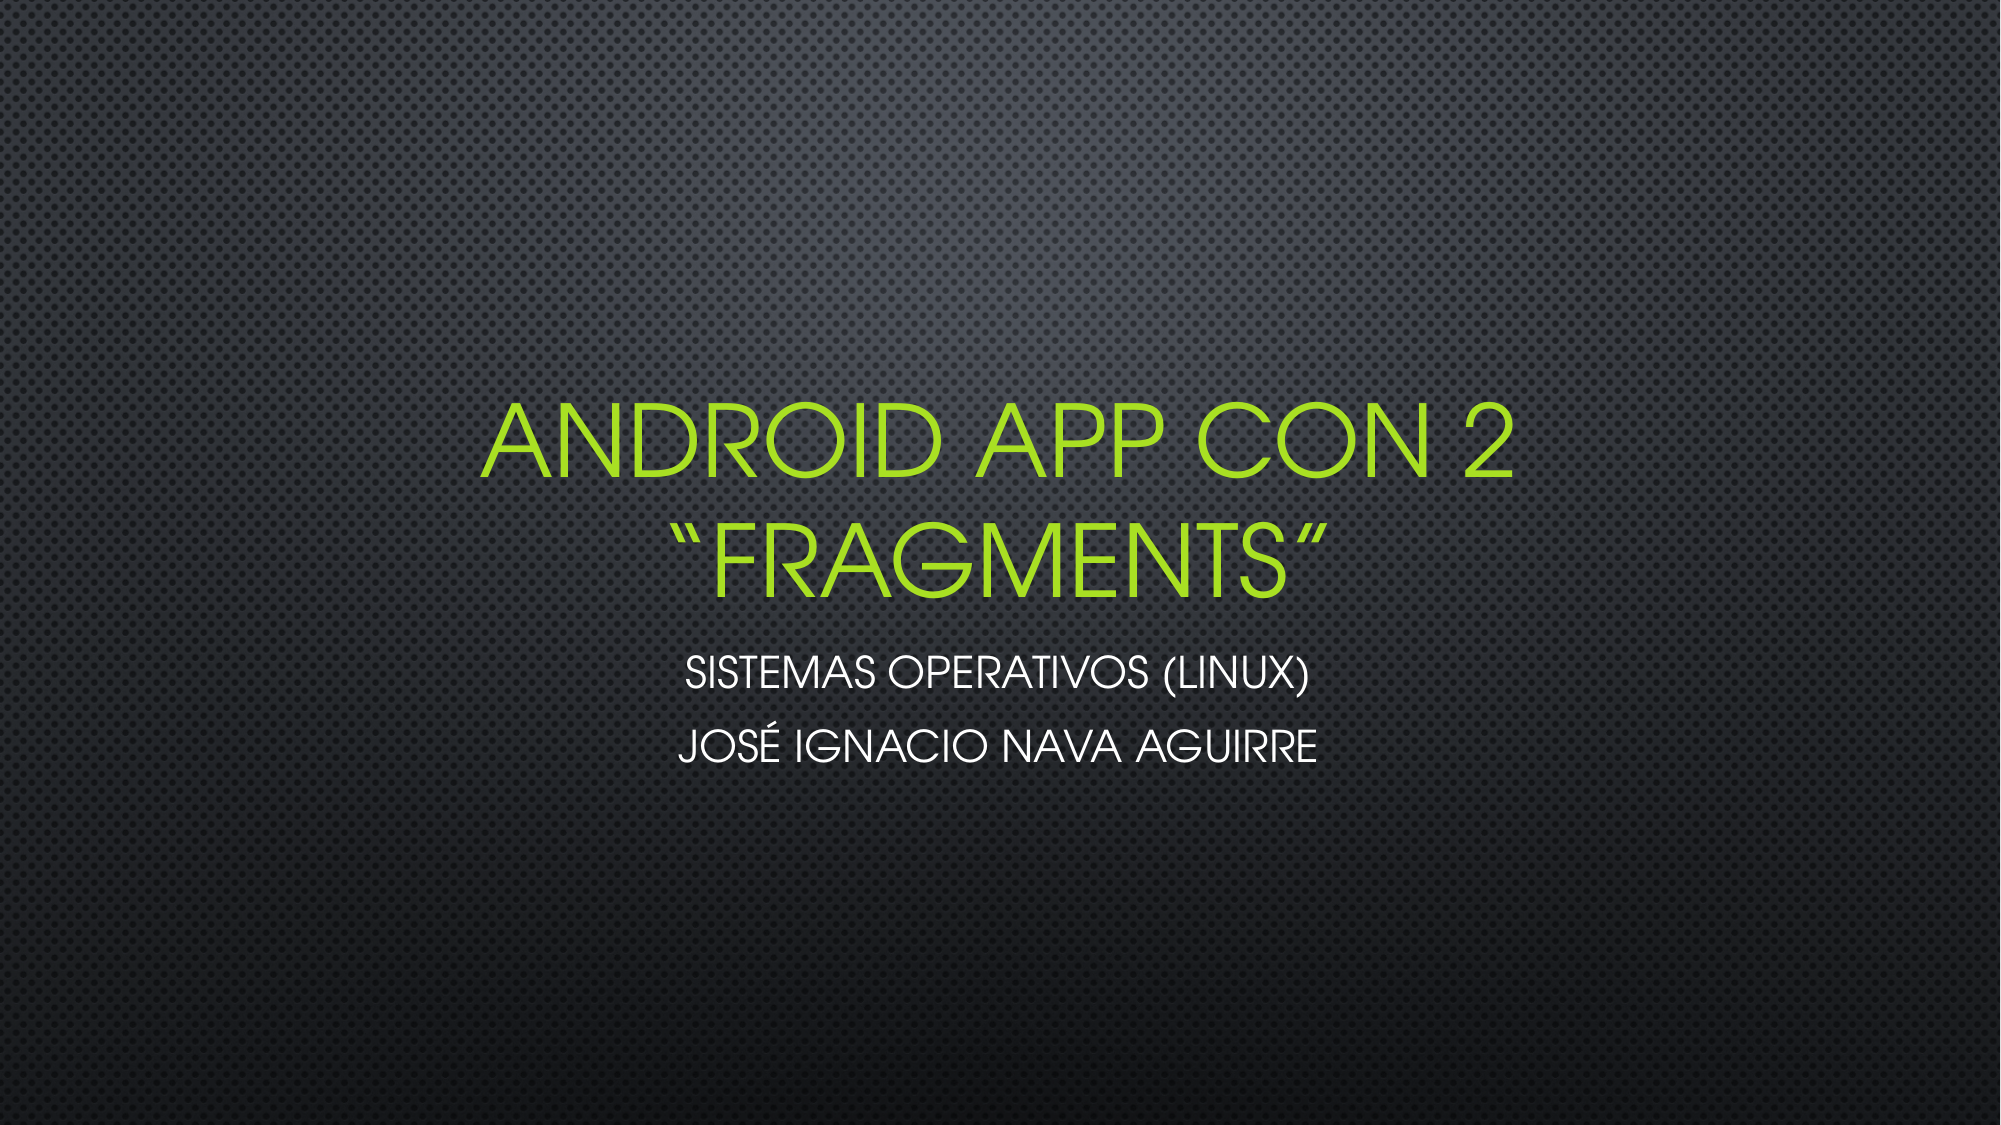

# Android app con 2 “fragments”
Sistemas Operativos (Linux)
José Ignacio Nava Aguirre